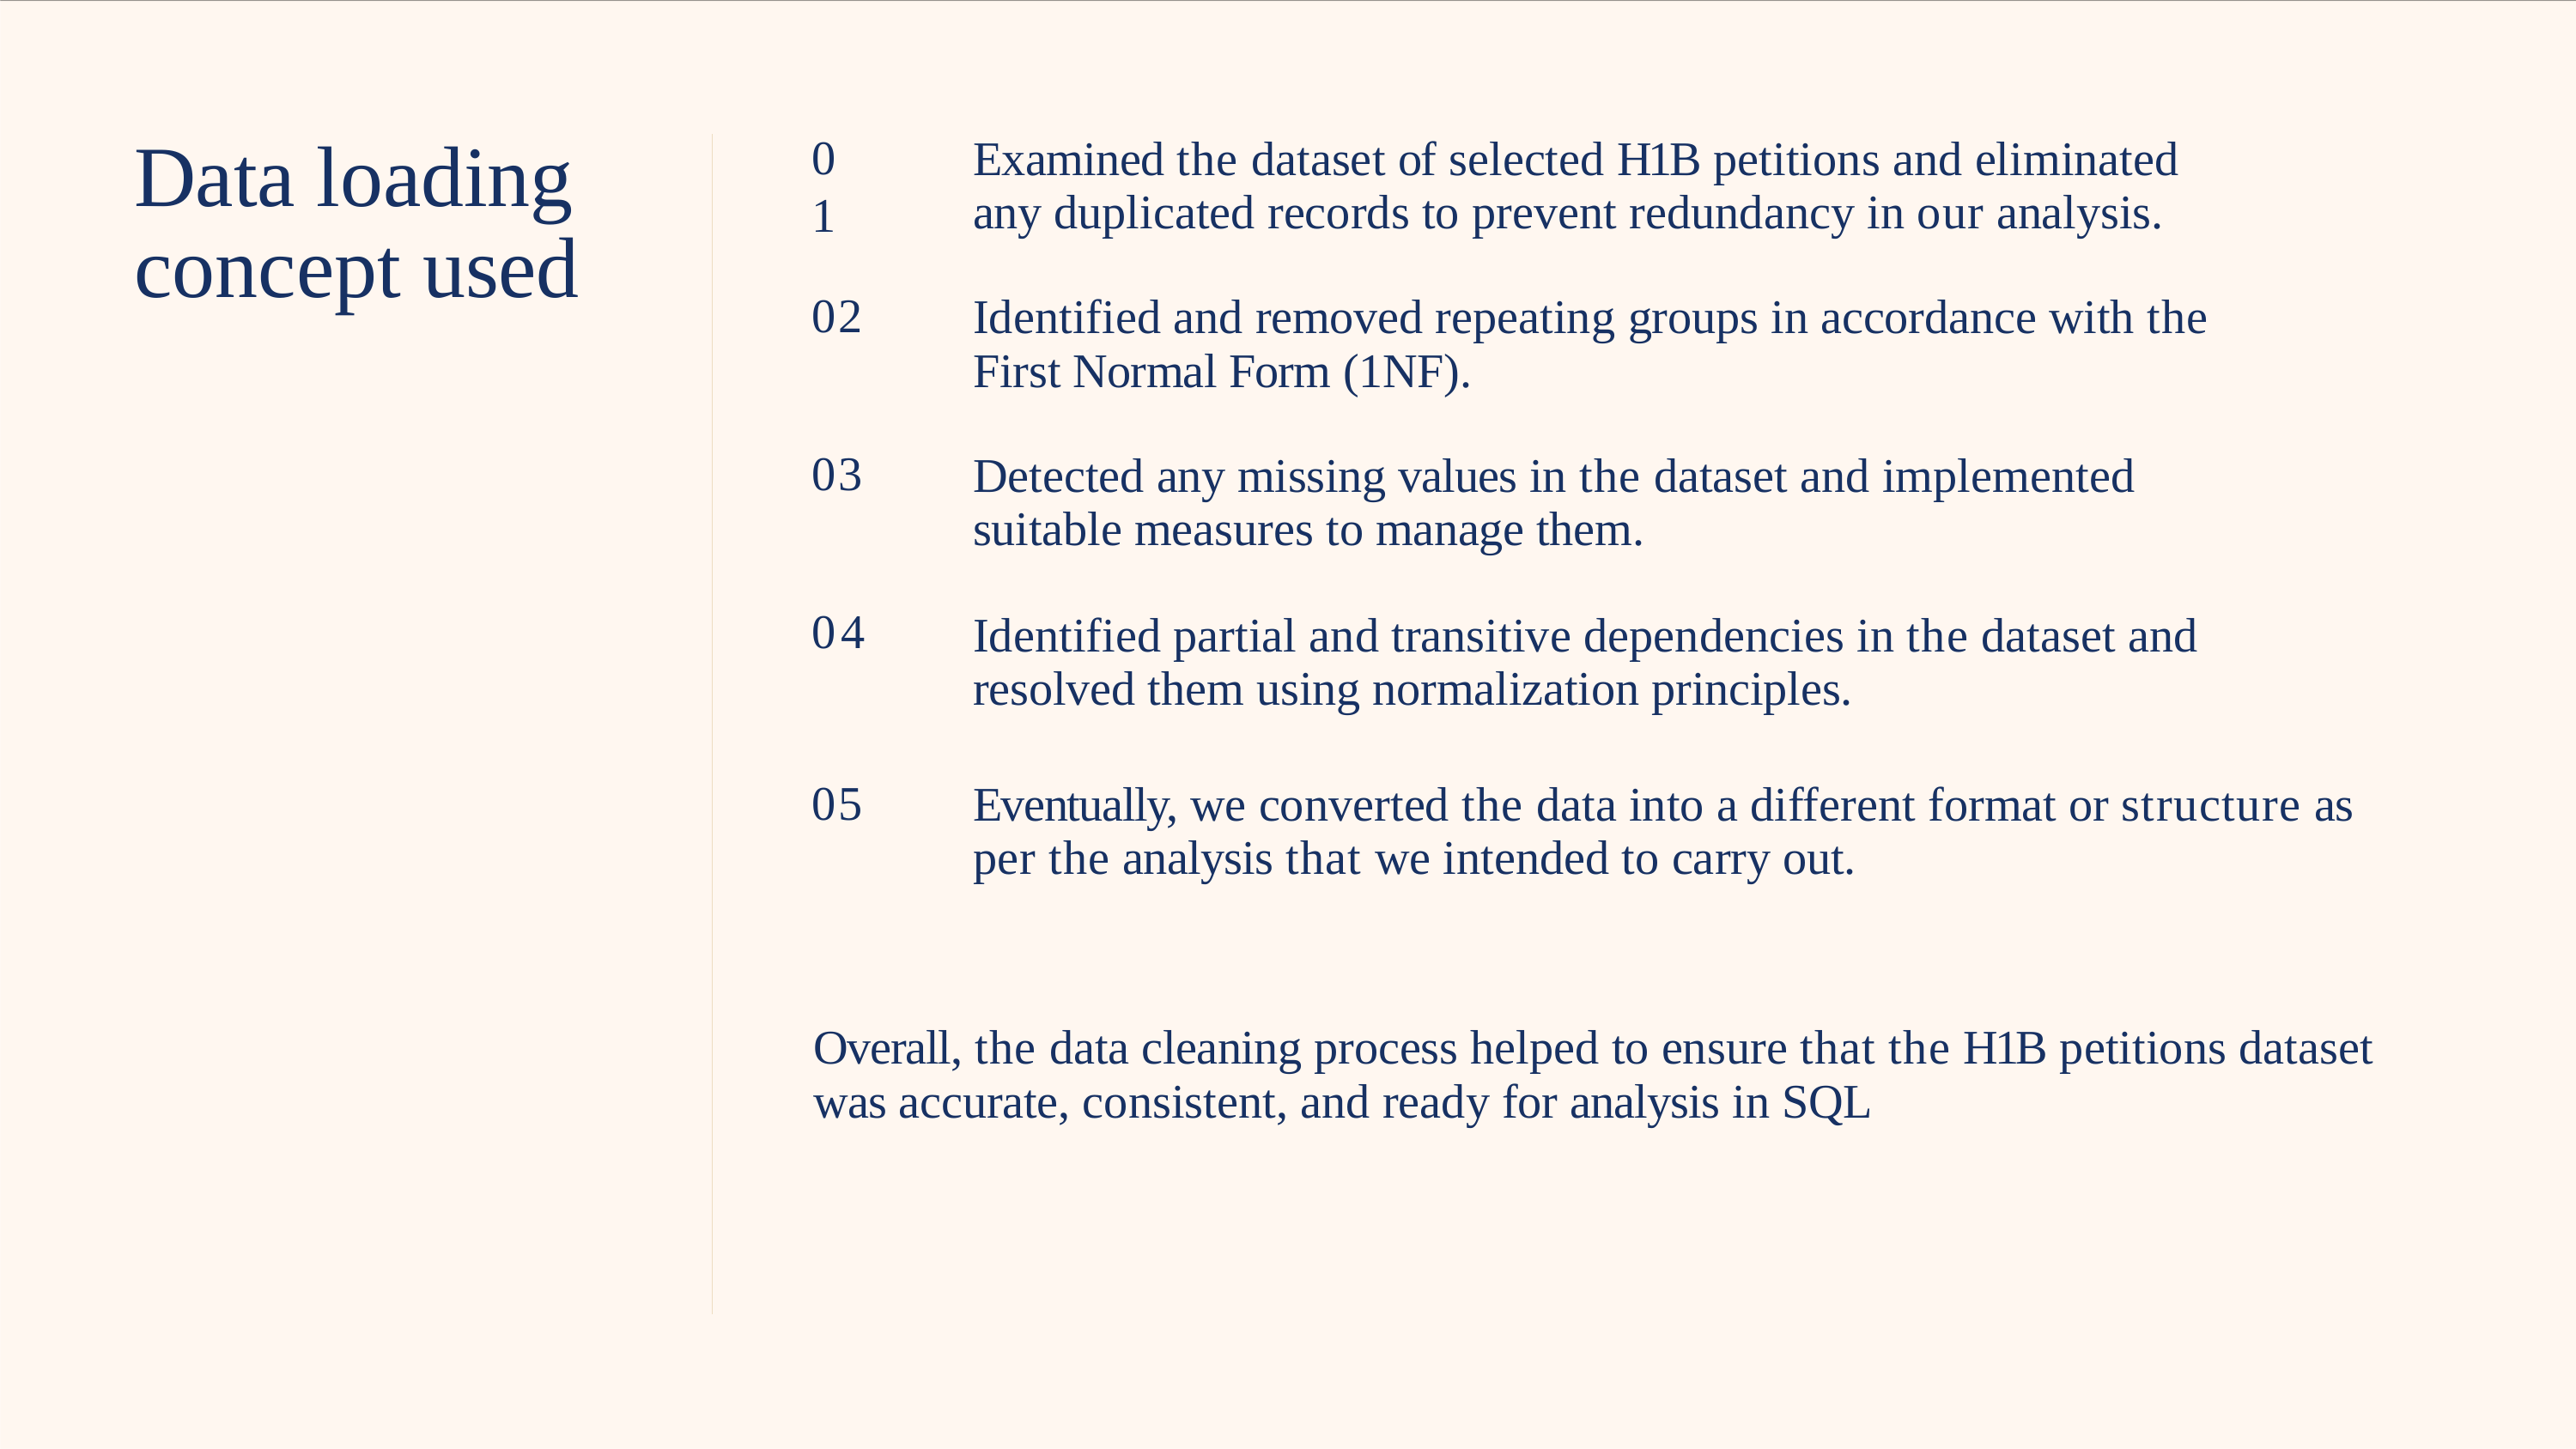

Data loading concept used
01
# Examined the dataset of selected H1B petitions and eliminated any duplicated records to prevent redundancy in our analysis.

02
Identified and removed repeating groups in accordance with the First Normal Form (1NF).
03
Detected any missing values in the dataset and implemented suitable measures to manage them.
04
Identified partial and transitive dependencies in the dataset and resolved them using normalization principles.
Eventually, we converted the data into a different format or structure as per the analysis that we intended to carry out.
05
Overall, the data cleaning process helped to ensure that the H1B petitions dataset was accurate, consistent, and ready for analysis in SQL